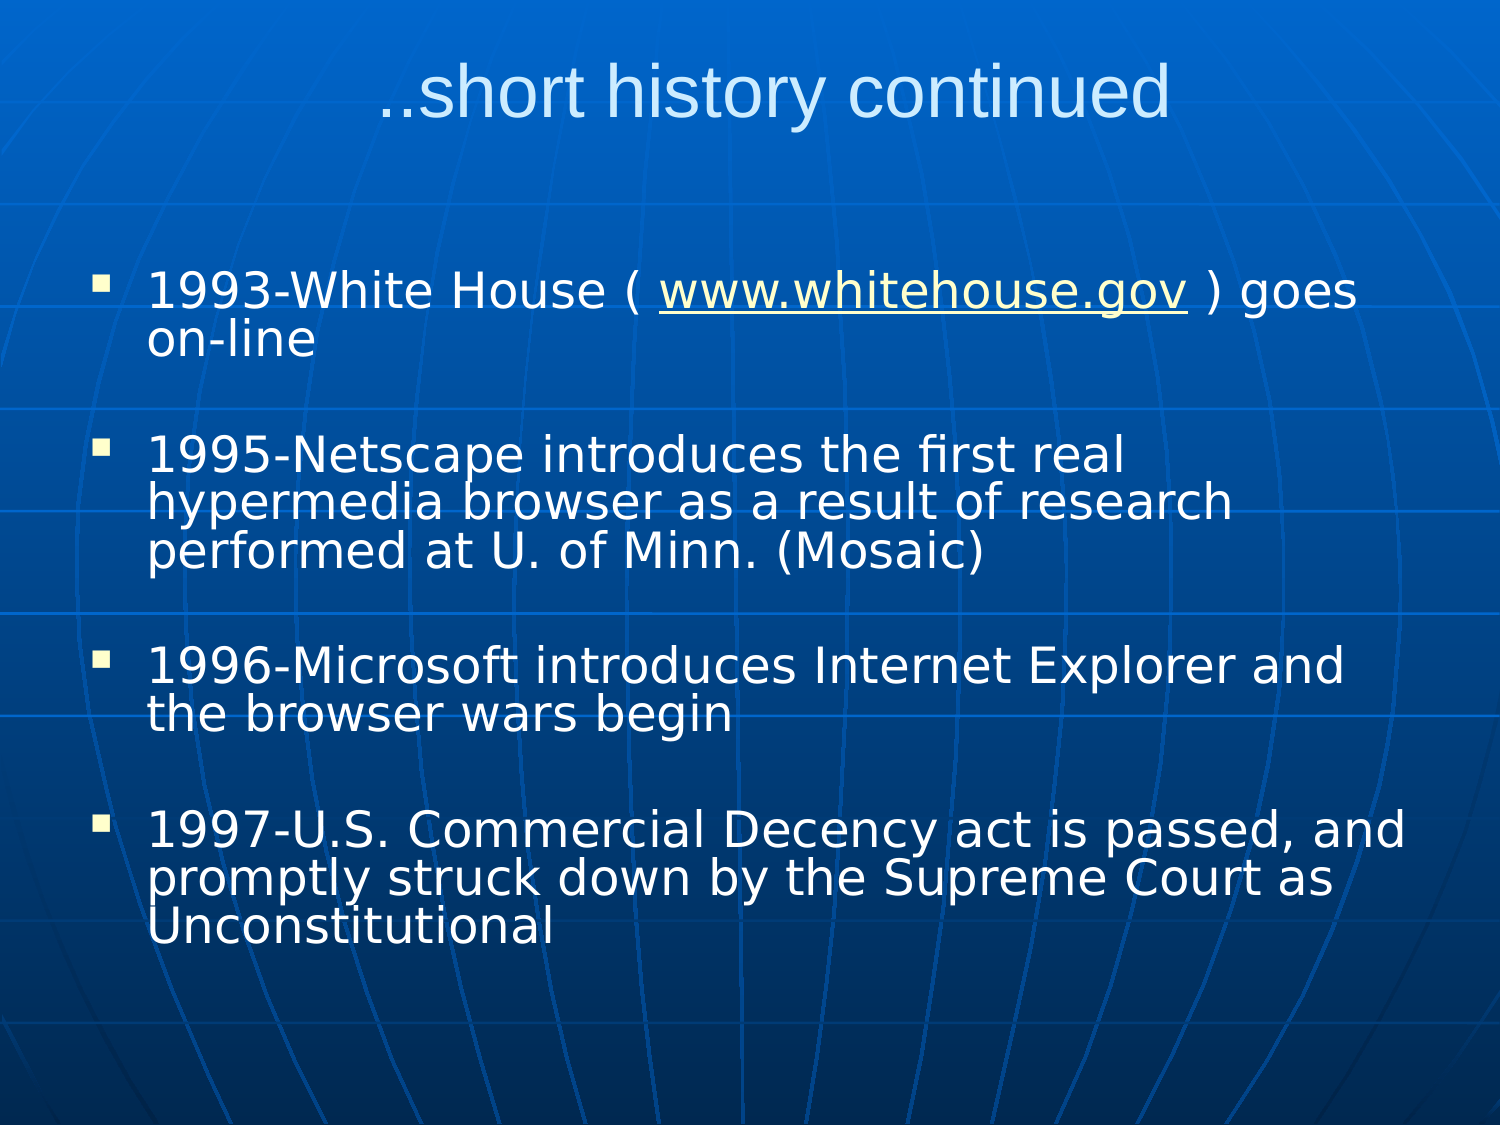

# ..short history continued
1993-White House ( www.whitehouse.gov ) goes on-line

1995-Netscape introduces the first real hypermedia browser as a result of research performed at U. of Minn. (Mosaic)

1996-Microsoft introduces Internet Explorer and the browser wars begin

1997-U.S. Commercial Decency act is passed, and promptly struck down by the Supreme Court as Unconstitutional